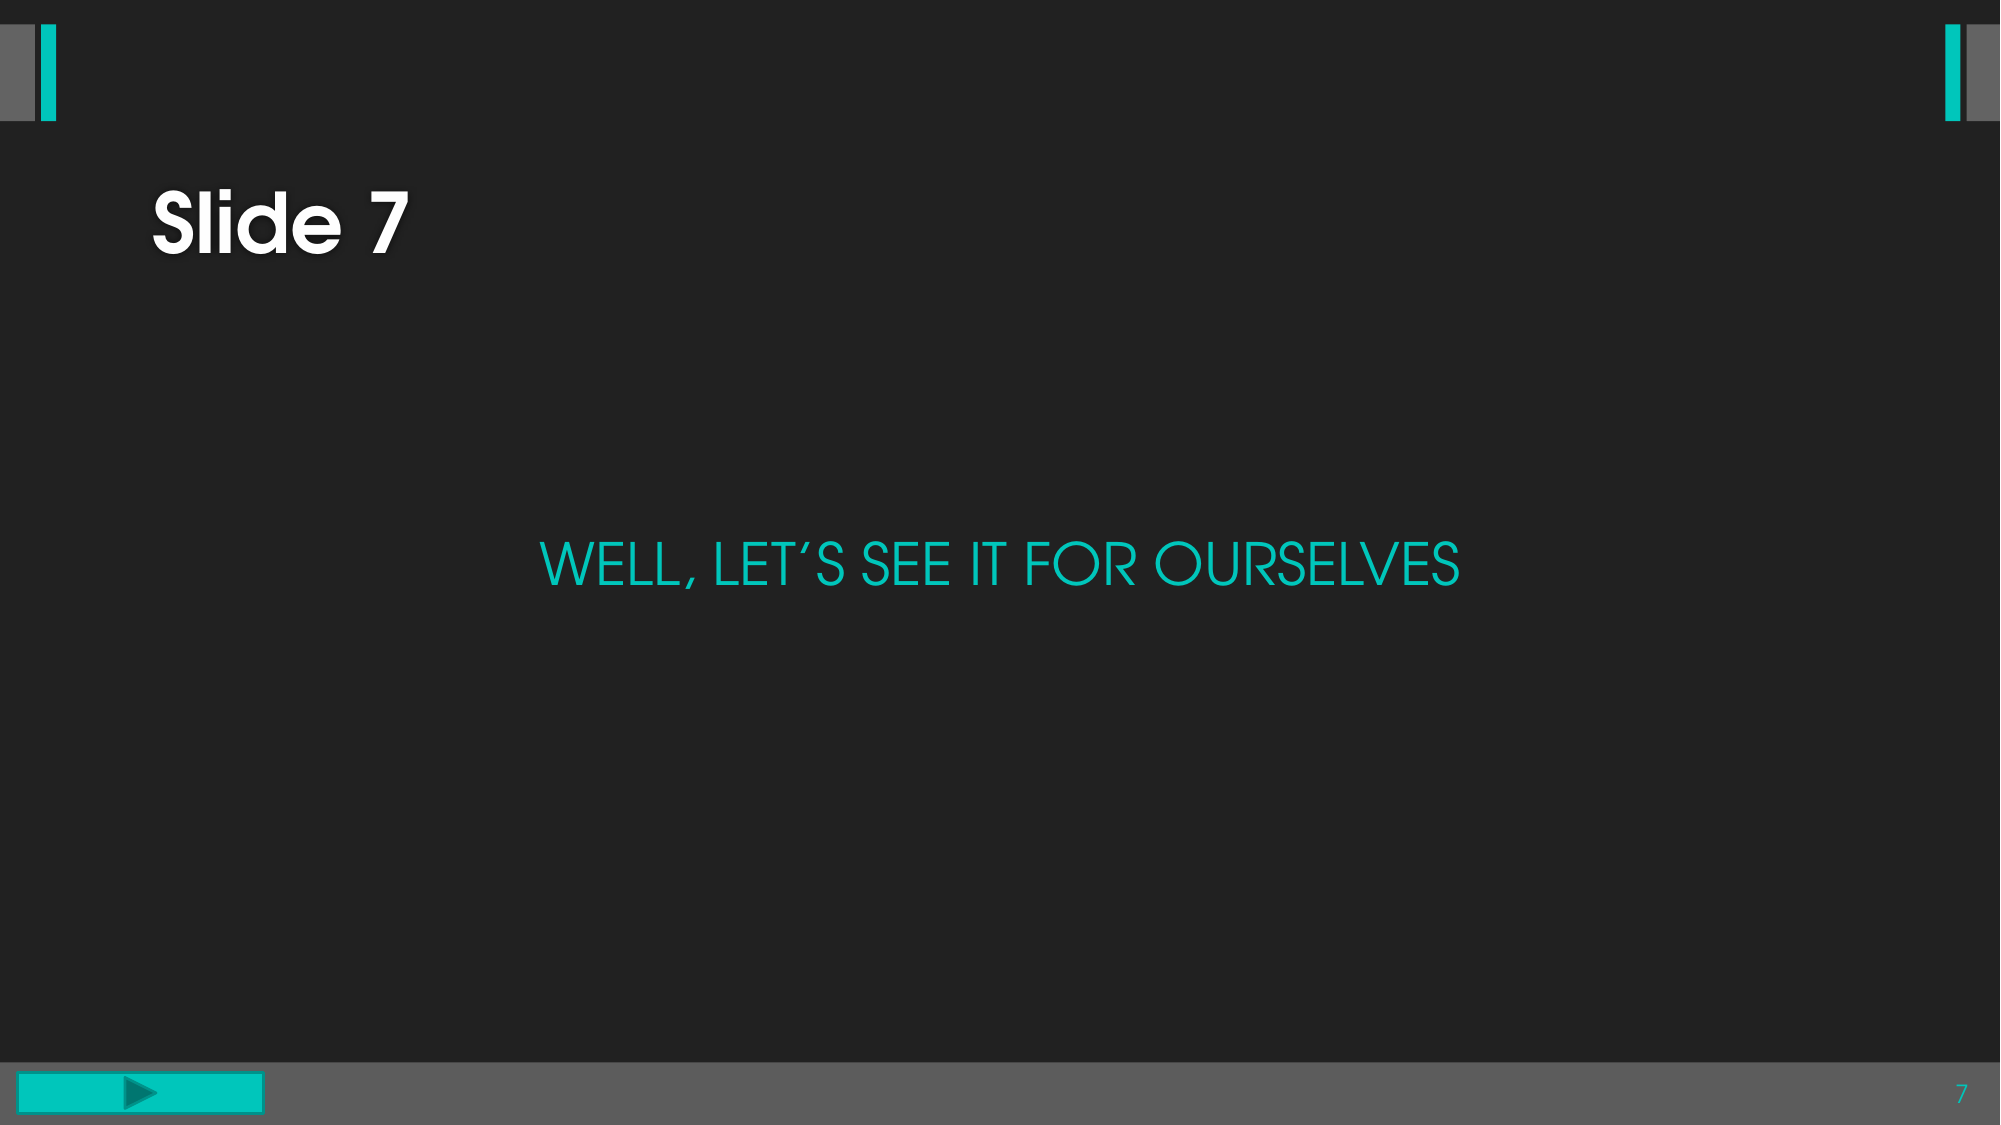

# Slide 7
WELL, LET’S SEE IT FOR OURSELVES